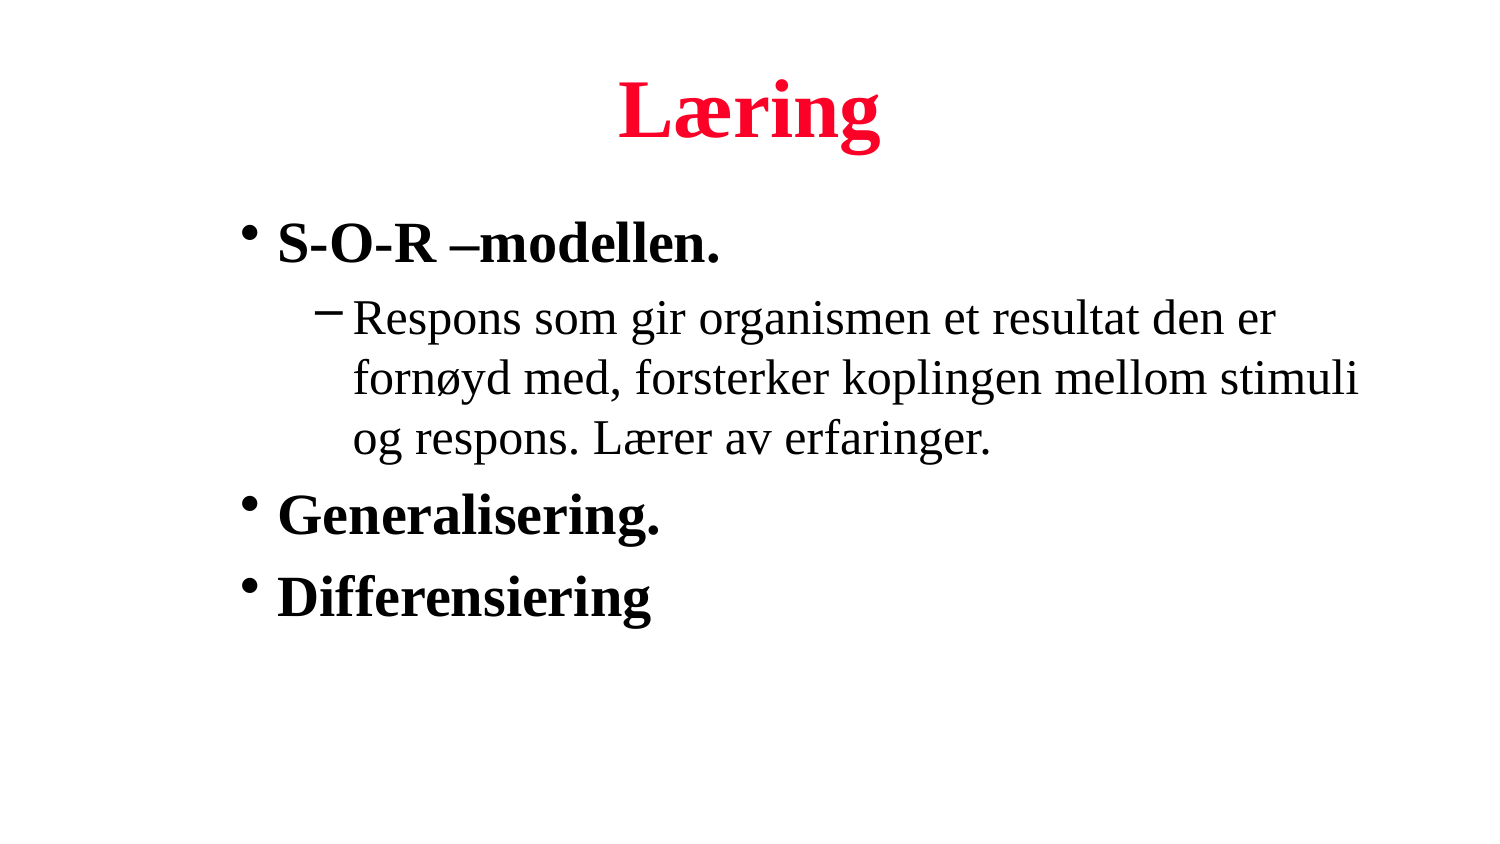

# Læring
S-O-R –modellen.
Respons som gir organismen et resultat den er fornøyd med, forsterker koplingen mellom stimuli og respons. Lærer av erfaringer.
Generalisering.
Differensiering